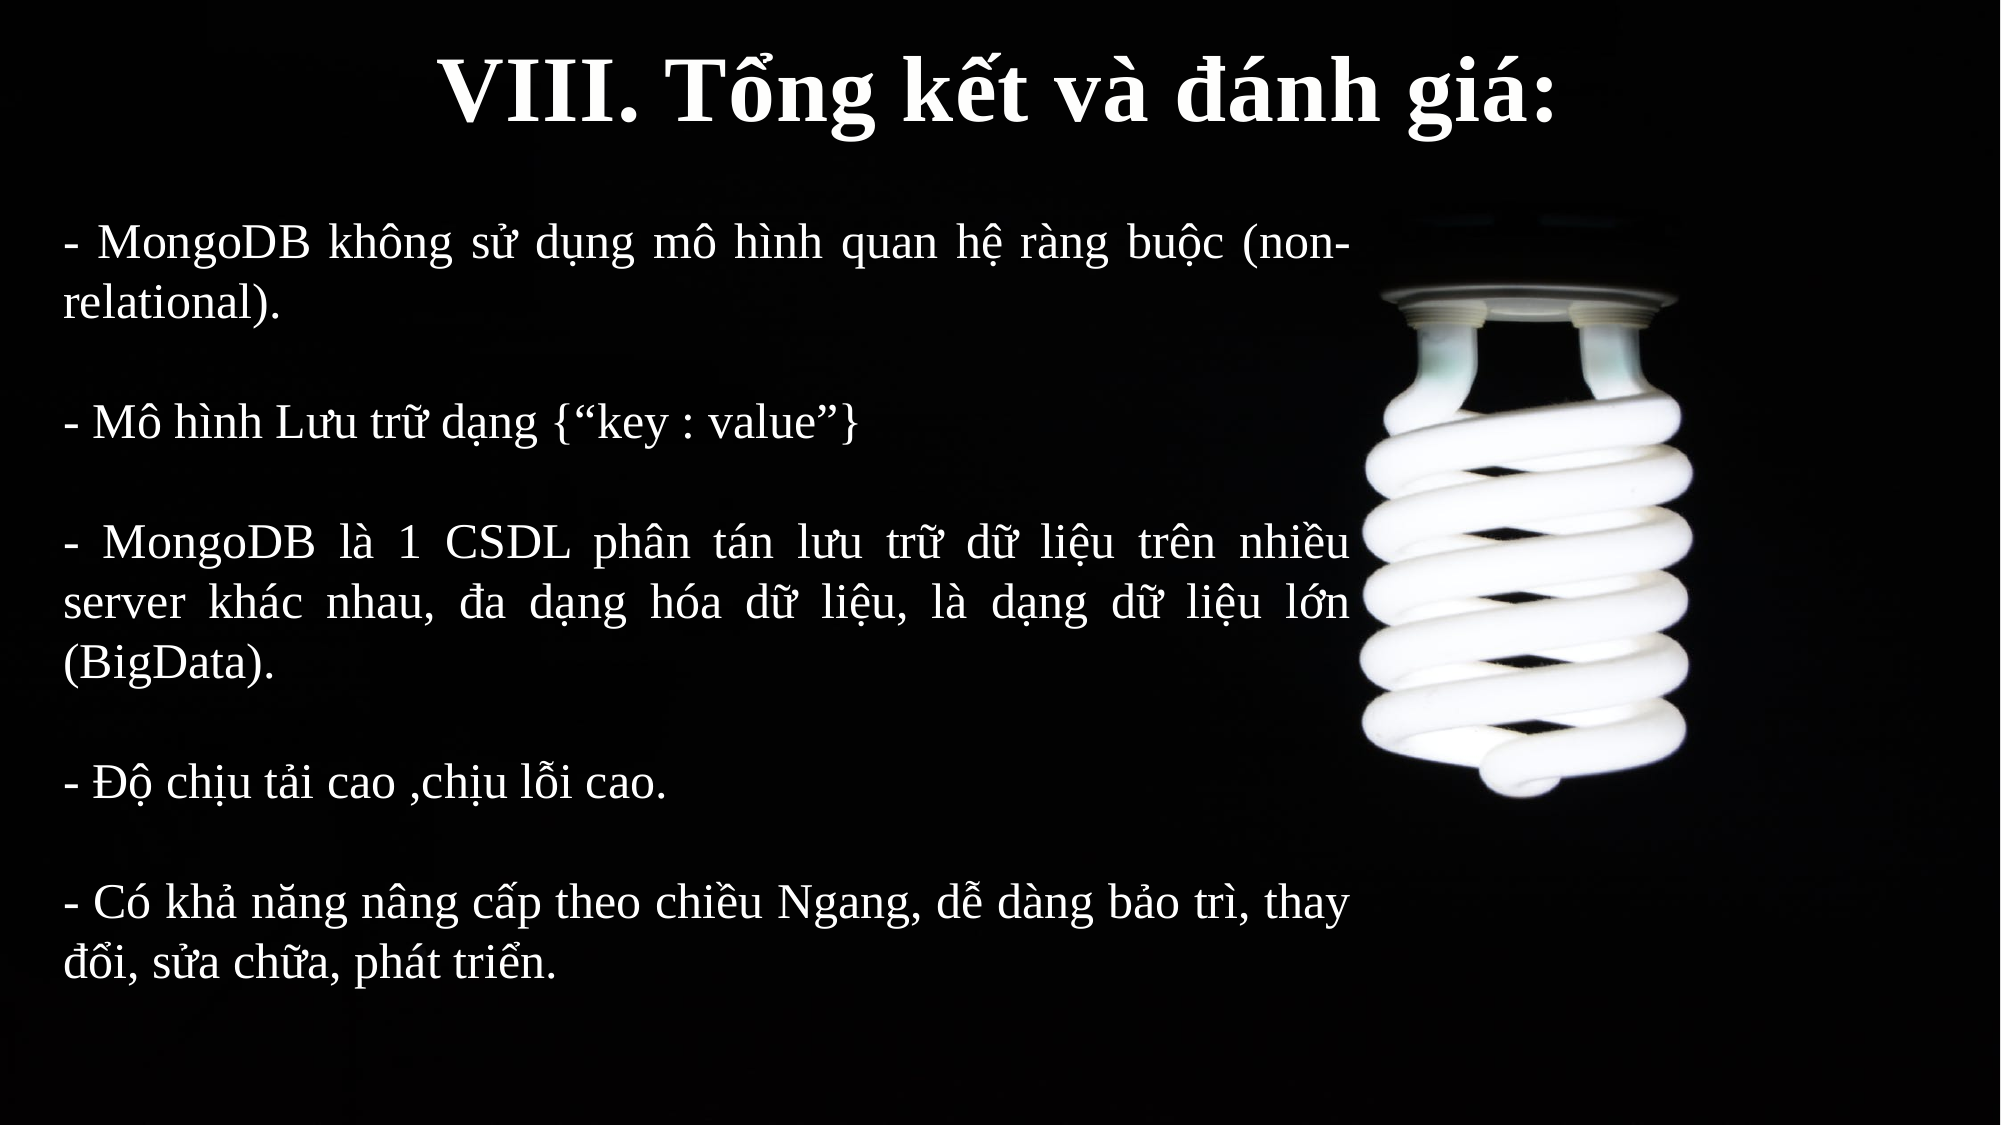

VIII. Tổng kết và đánh giá:
- MongoDB không sử dụng mô hình quan hệ ràng buộc (non-relational).

- Mô hình Lưu trữ dạng {“key : value”}

- MongoDB là 1 CSDL phân tán lưu trữ dữ liệu trên nhiều server khác nhau, đa dạng hóa dữ liệu, là dạng dữ liệu lớn (BigData).

- Độ chịu tải cao ,chịu lỗi cao.

- Có khả năng nâng cấp theo chiều Ngang, dễ dàng bảo trì, thay đổi, sửa chữa, phát triển.